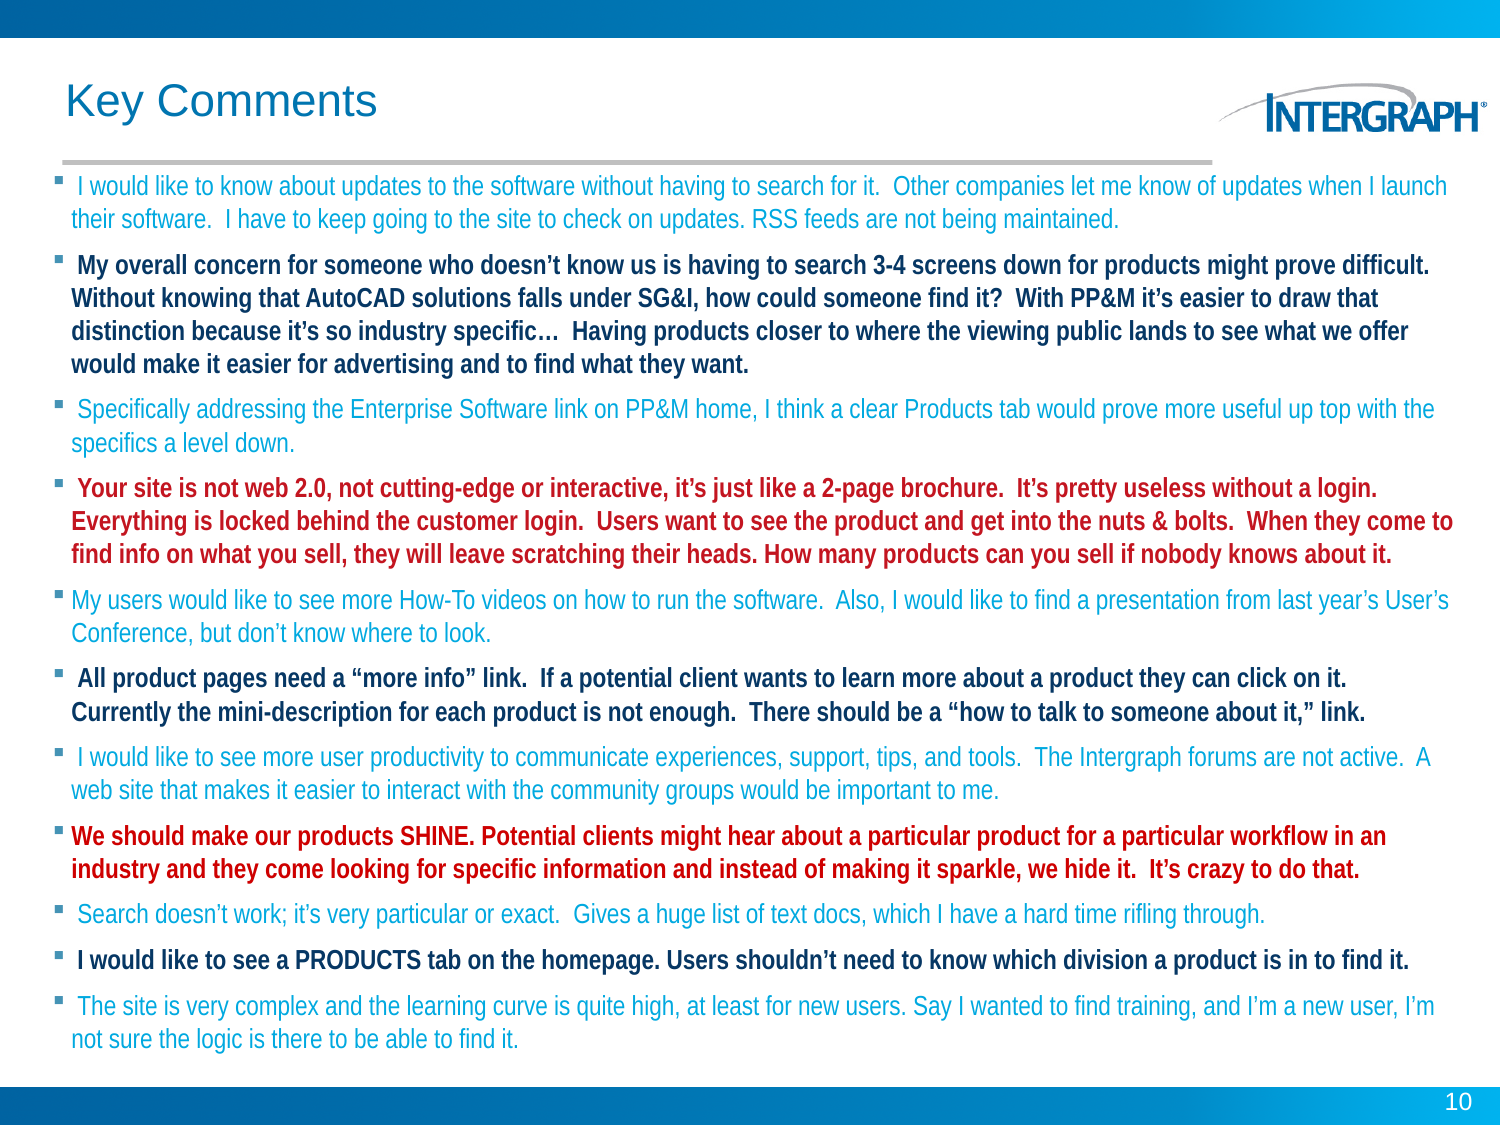

# Key Comments
 I would like to know about updates to the software without having to search for it.  Other companies let me know of updates when I launch their software.  I have to keep going to the site to check on updates. RSS feeds are not being maintained.
 My overall concern for someone who doesn’t know us is having to search 3-4 screens down for products might prove difficult.  Without knowing that AutoCAD solutions falls under SG&I, how could someone find it?  With PP&M it’s easier to draw that distinction because it’s so industry specific…  Having products closer to where the viewing public lands to see what we offer would make it easier for advertising and to find what they want.
 Specifically addressing the Enterprise Software link on PP&M home, I think a clear Products tab would prove more useful up top with the specifics a level down.
 Your site is not web 2.0, not cutting-edge or interactive, it’s just like a 2-page brochure.  It’s pretty useless without a login.  Everything is locked behind the customer login.  Users want to see the product and get into the nuts & bolts.  When they come to find info on what you sell, they will leave scratching their heads. How many products can you sell if nobody knows about it.
My users would like to see more How-To videos on how to run the software.  Also, I would like to find a presentation from last year’s User’s Conference, but don’t know where to look.
 All product pages need a “more info” link.  If a potential client wants to learn more about a product they can click on it.  Currently the mini-description for each product is not enough.  There should be a “how to talk to someone about it,” link.
 I would like to see more user productivity to communicate experiences, support, tips, and tools.  The Intergraph forums are not active.  A web site that makes it easier to interact with the community groups would be important to me.
We should make our products SHINE. Potential clients might hear about a particular product for a particular workflow in an industry and they come looking for specific information and instead of making it sparkle, we hide it.  It’s crazy to do that.
 Search doesn’t work; it’s very particular or exact.  Gives a huge list of text docs, which I have a hard time rifling through.
 I would like to see a PRODUCTS tab on the homepage. Users shouldn’t need to know which division a product is in to find it.
 The site is very complex and the learning curve is quite high, at least for new users. Say I wanted to find training, and I’m a new user, I’m not sure the logic is there to be able to find it.

10